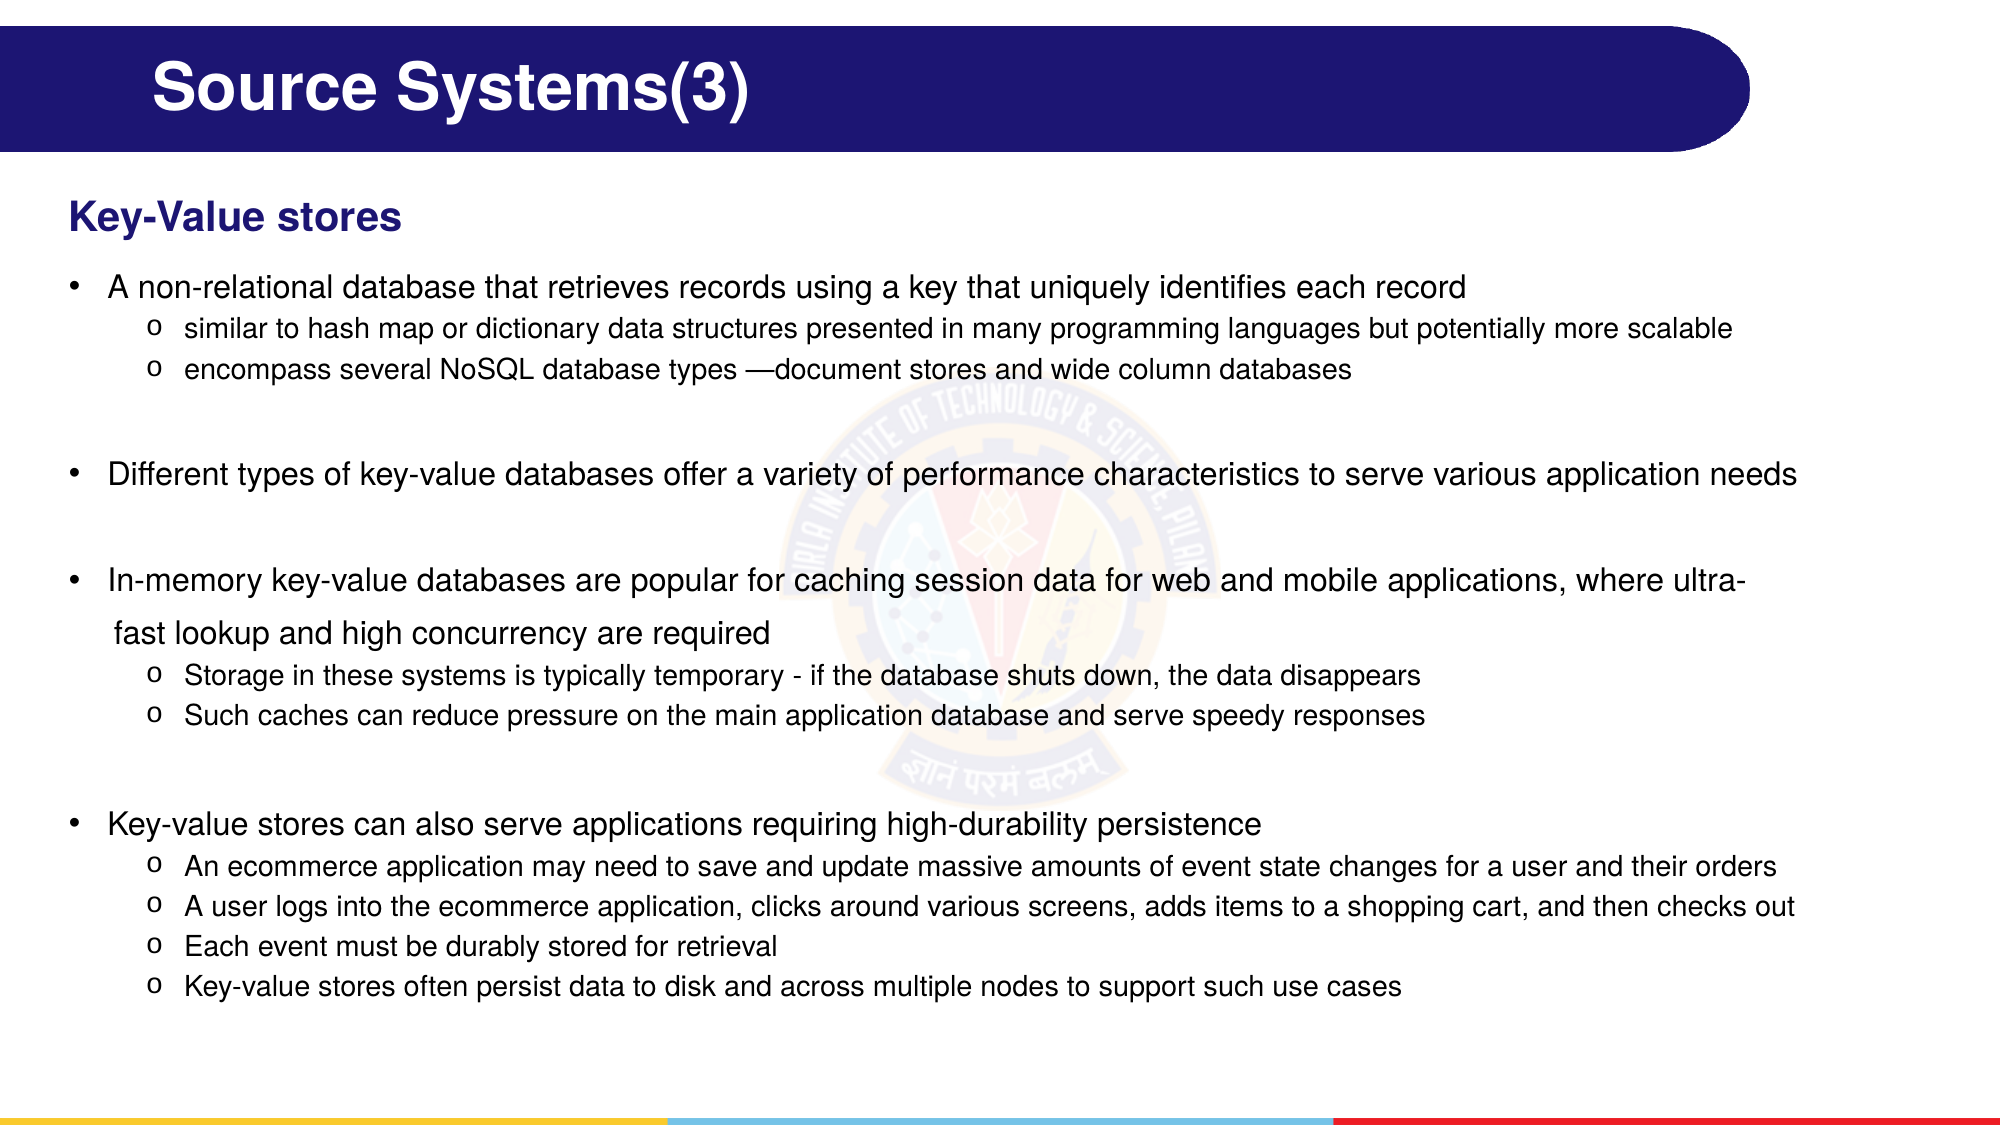

# Source Systems(3)
Key-Value stores
A non-relational database that retrieves records using a key that uniquely identifies each record
similar to hash map or dictionary data structures presented in many programming languages but potentially more scalable
encompass several NoSQL database types —document stores and wide column databases

Different types of key-value databases offer a variety of performance characteristics to serve various application needs

In-memory key-value databases are popular for caching session data for web and mobile applications, where ultra-
     fast lookup and high concurrency are required
Storage in these systems is typically temporary - if the database shuts down, the data disappears
Such caches can reduce pressure on the main application database and serve speedy responses

Key-value stores can also serve applications requiring high-durability persistence
An ecommerce application may need to save and update massive amounts of event state changes for a user and their orders
A user logs into the ecommerce application, clicks around various screens, adds items to a shopping cart, and then checks out
Each event must be durably stored for retrieval
Key-value stores often persist data to disk and across multiple nodes to support such use cases